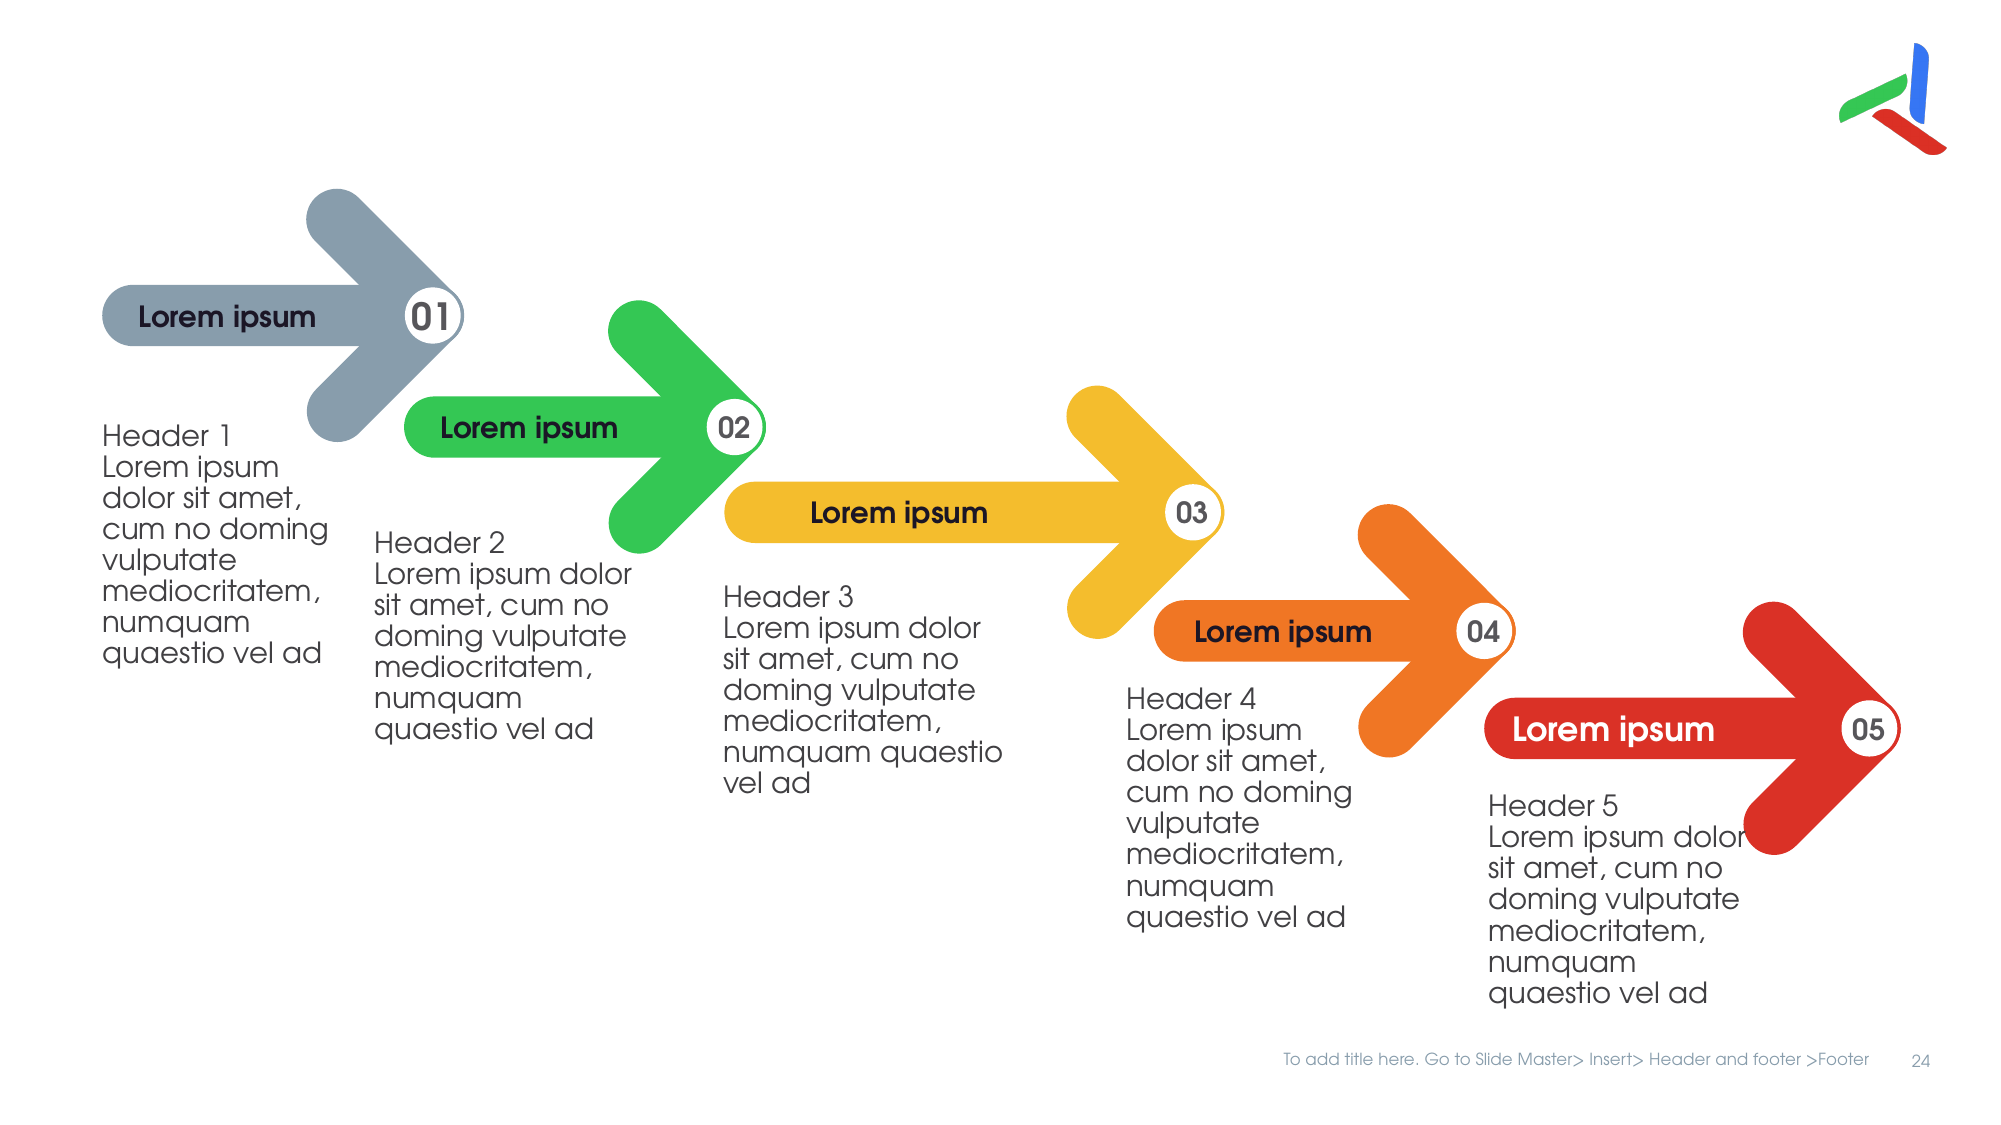

#

Lorem ipsum
01

Lorem ipsum
02

Lorem ipsum
03

Header 1
Lorem ipsum dolor sit amet, cum no doming vulputate mediocritatem, numquam quaestio vel ad

Lorem ipsum
04

Header 2
Lorem ipsum dolor sit amet, cum no doming vulputate mediocritatem, numquam quaestio vel ad

Lorem ipsum
05

Header 3
Lorem ipsum dolor sit amet, cum no doming vulputate mediocritatem, numquam quaestio vel ad
Header 4
Lorem ipsum dolor sit amet, cum no doming vulputate mediocritatem, numquam quaestio vel ad
Header 5
Lorem ipsum dolor sit amet, cum no doming vulputate mediocritatem, numquam quaestio vel ad
To add title here. Go to Slide Master> Insert> Header and footer >Footer